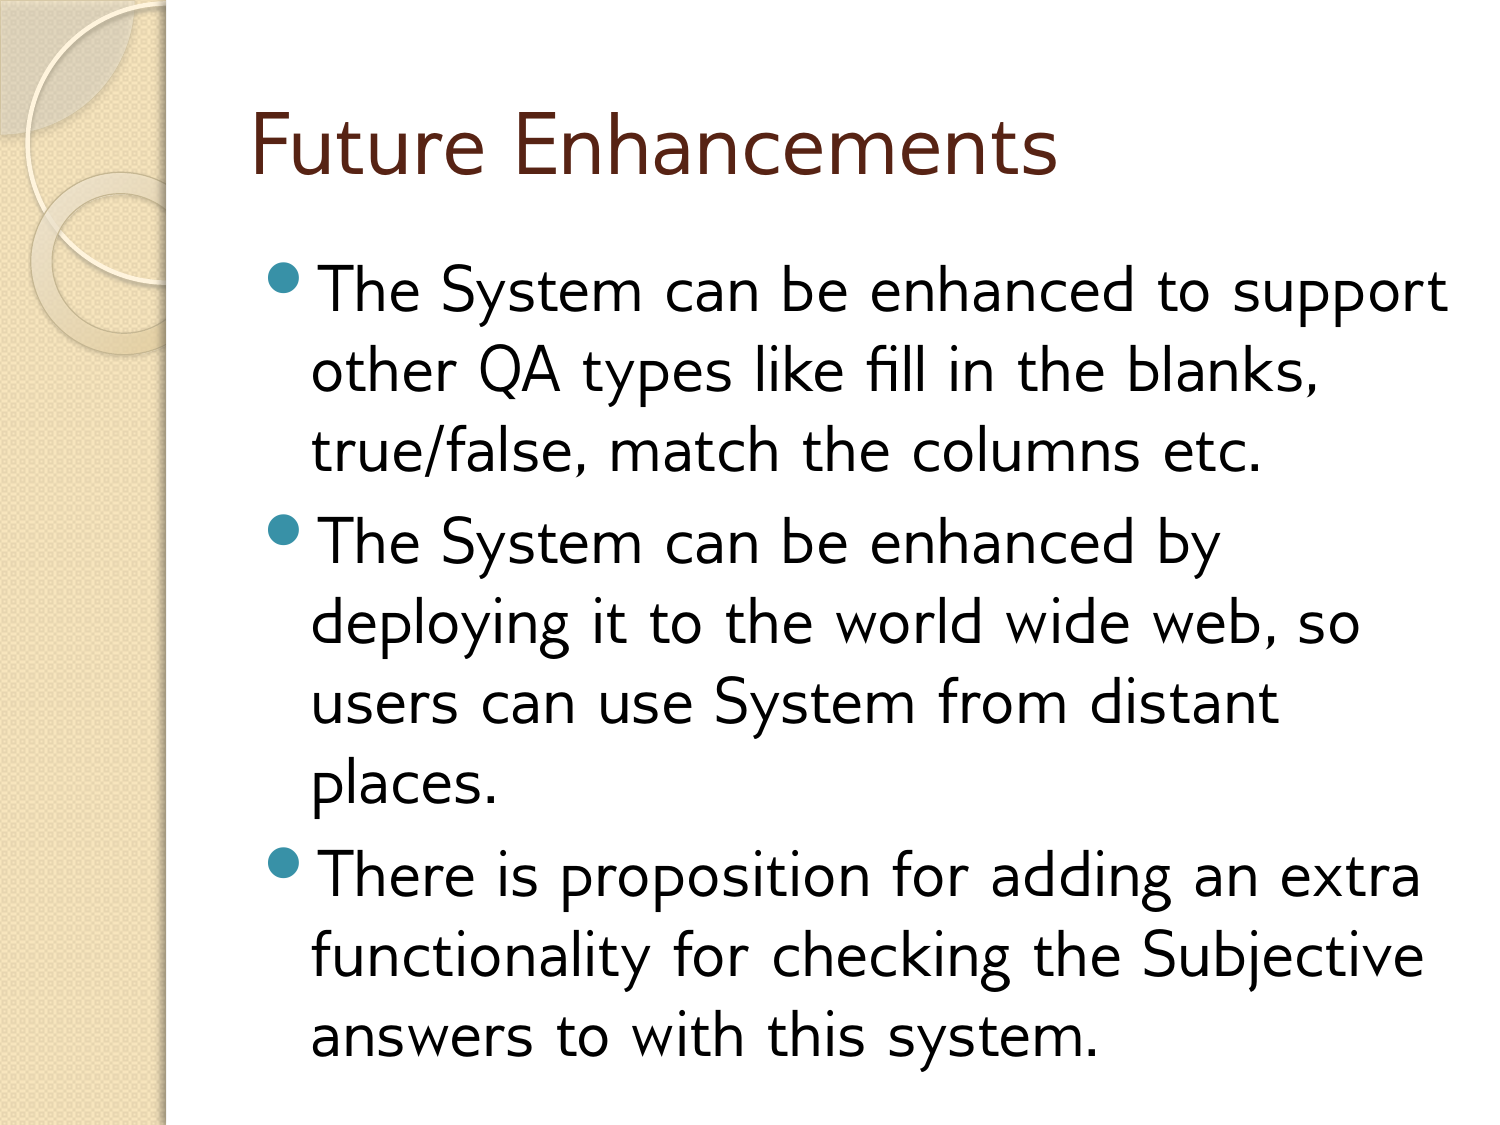

# Future Enhancements
The System can be enhanced to support other QA types like fill in the blanks, true/false, match the columns etc.
The System can be enhanced by deploying it to the world wide web, so users can use System from distant places.
There is proposition for adding an extra functionality for checking the Subjective answers to with this system.